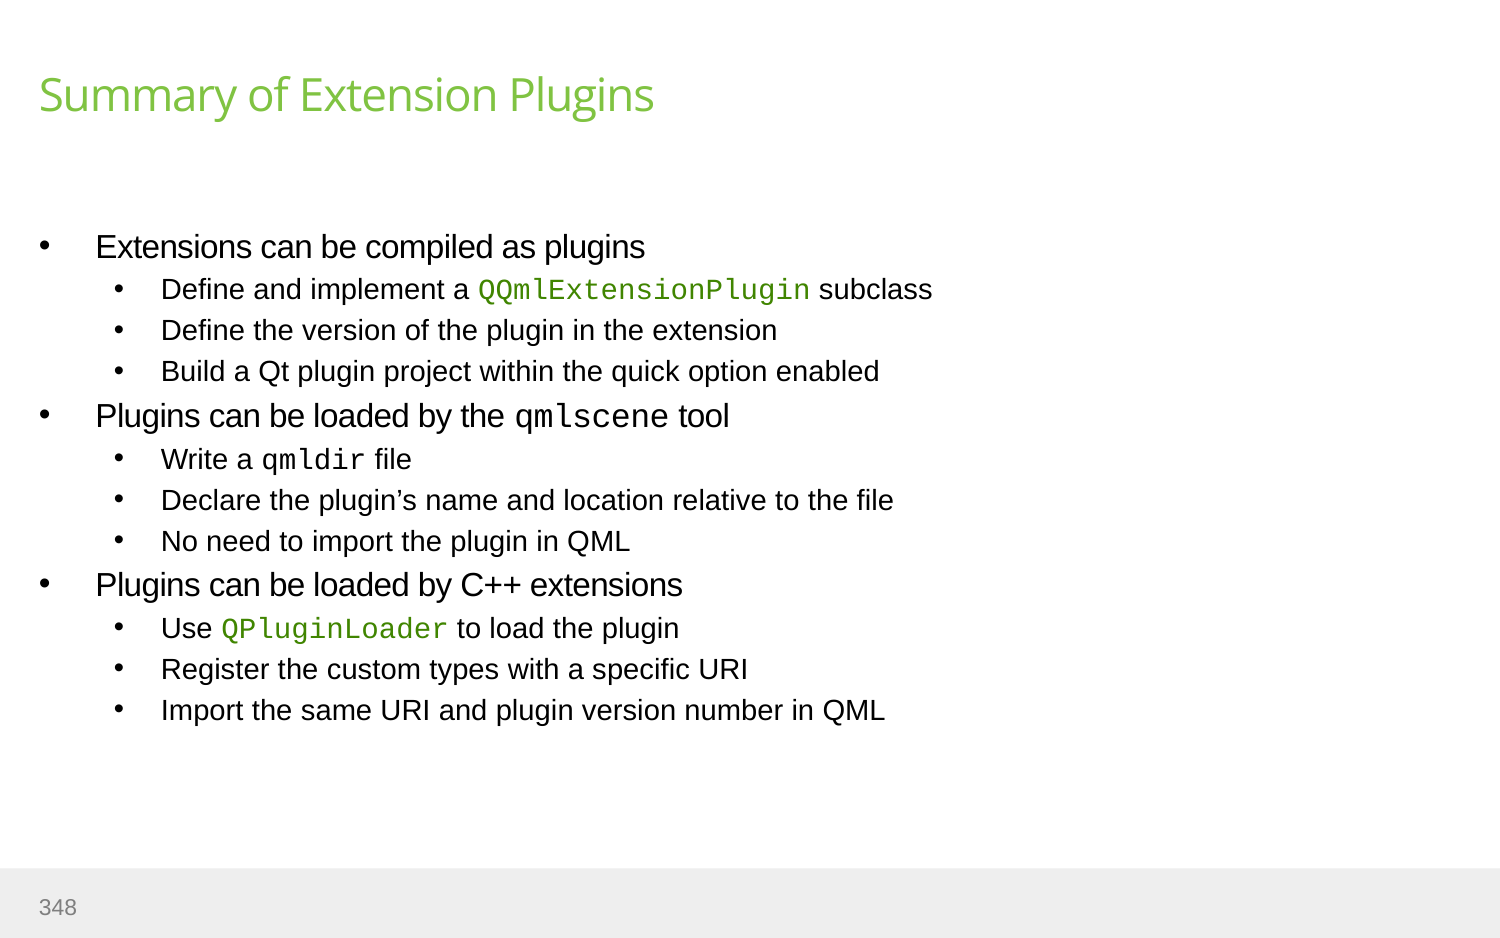

# Summary of Extension Plugins
Extensions can be compiled as plugins
Define and implement a QQmlExtensionPlugin subclass
Define the version of the plugin in the extension
Build a Qt plugin project within the quick option enabled
Plugins can be loaded by the qmlscene tool
Write a qmldir file
Declare the plugin’s name and location relative to the file
No need to import the plugin in QML
Plugins can be loaded by C++ extensions
Use QPluginLoader to load the plugin
Register the custom types with a specific URI
Import the same URI and plugin version number in QML
348